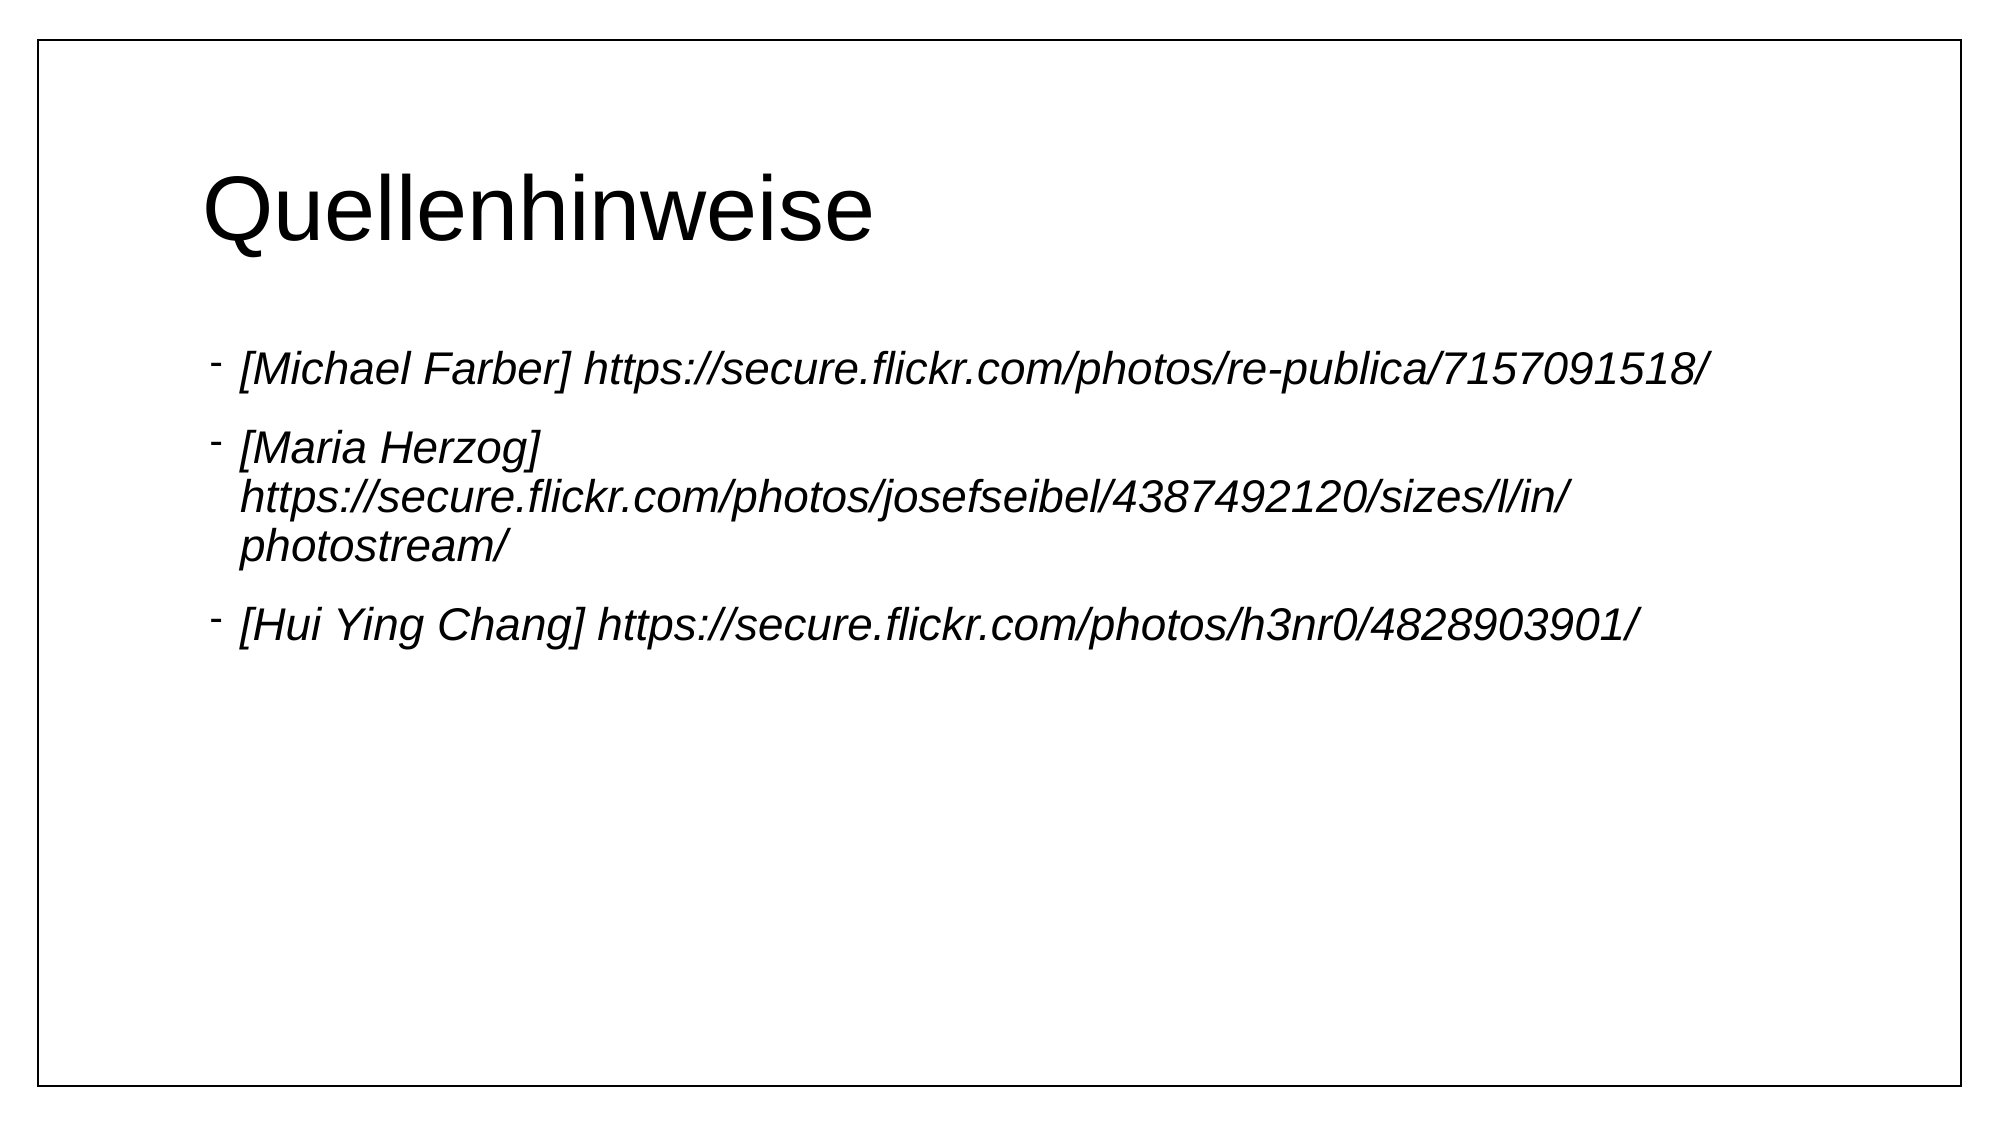

# Quellenhinweise
[Michael Farber] https://secure.flickr.com/photos/re-publica/7157091518/
[Maria Herzog] https://secure.flickr.com/photos/josefseibel/4387492120/sizes/l/in/photostream/
[Hui Ying Chang] https://secure.flickr.com/photos/h3nr0/4828903901/